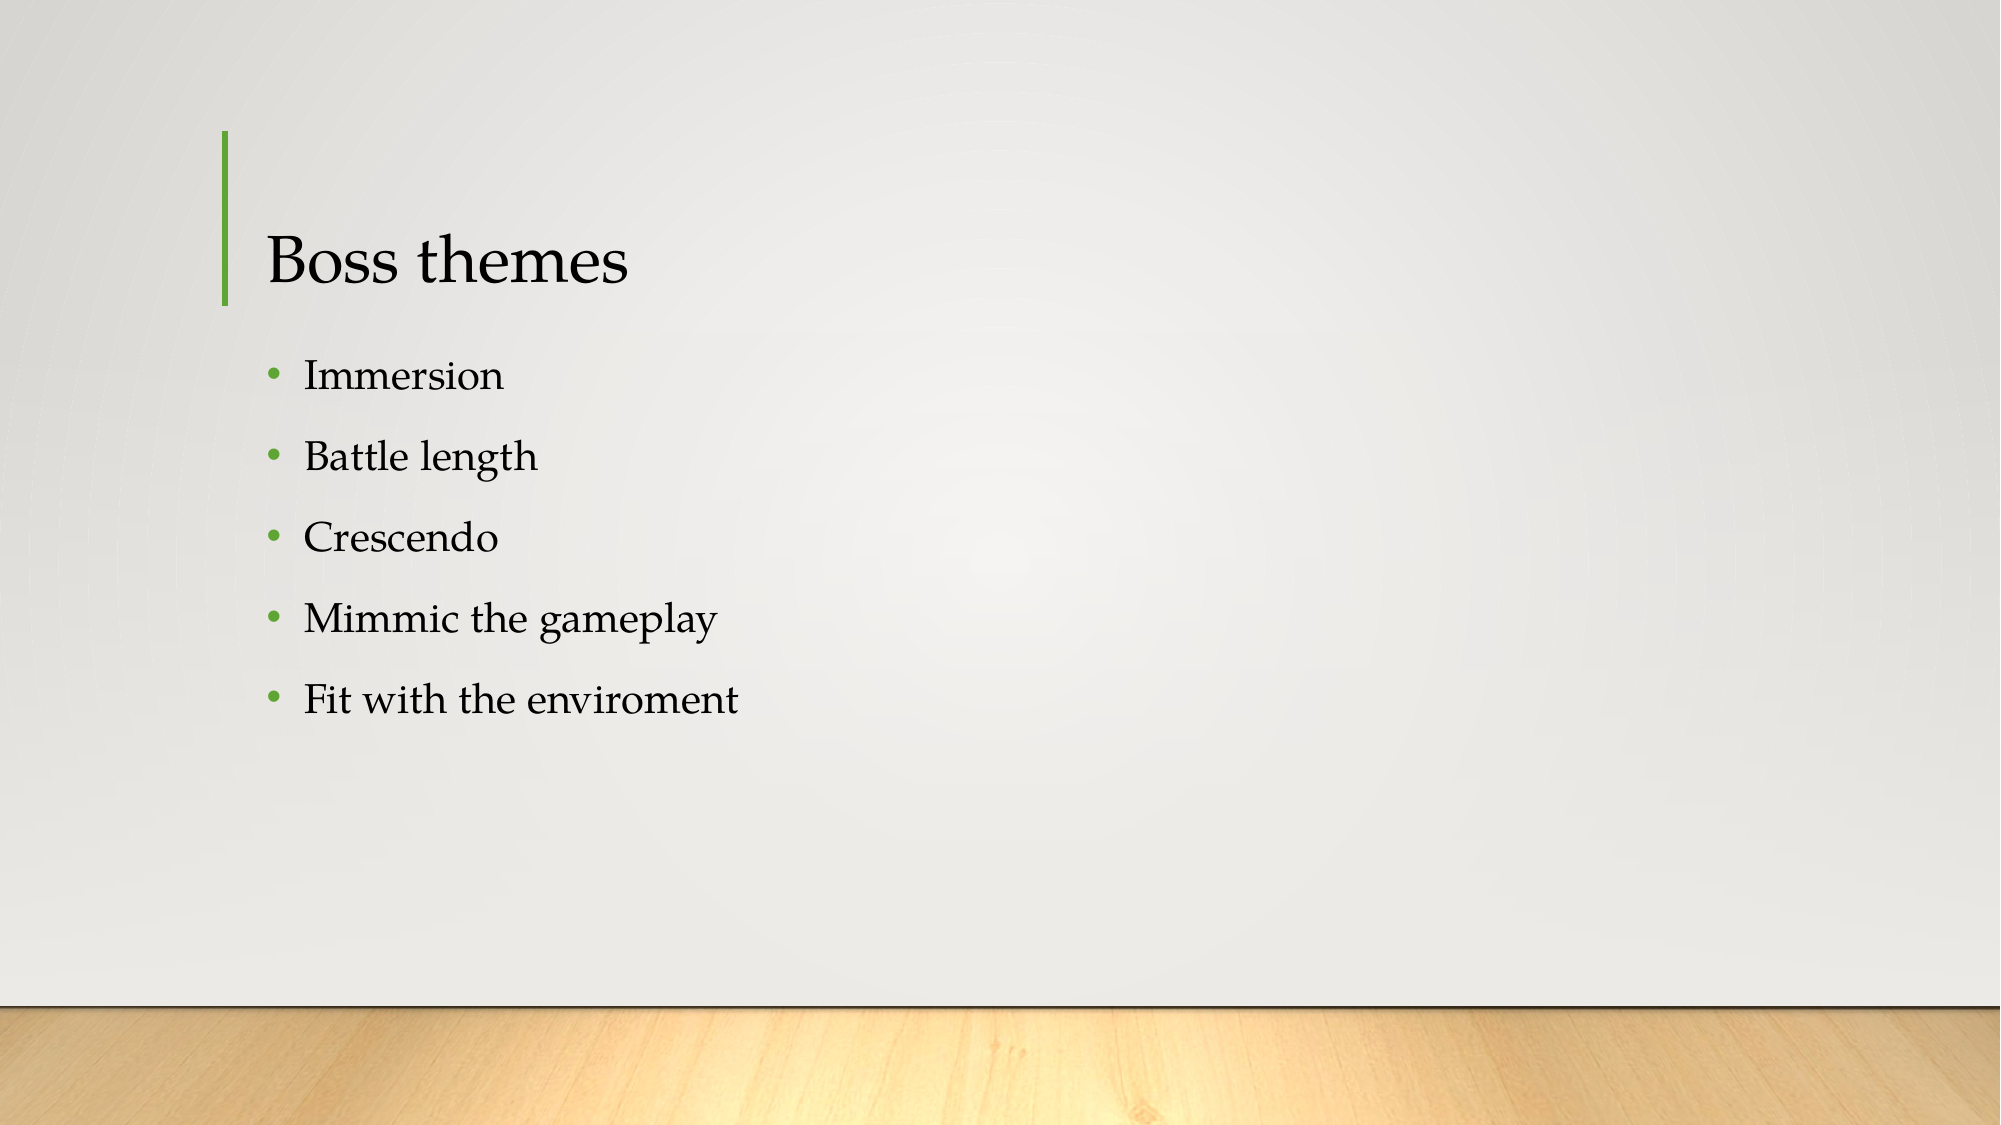

# Boss themes
Immersion
Battle length
Crescendo
Mimmic the gameplay
Fit with the enviroment